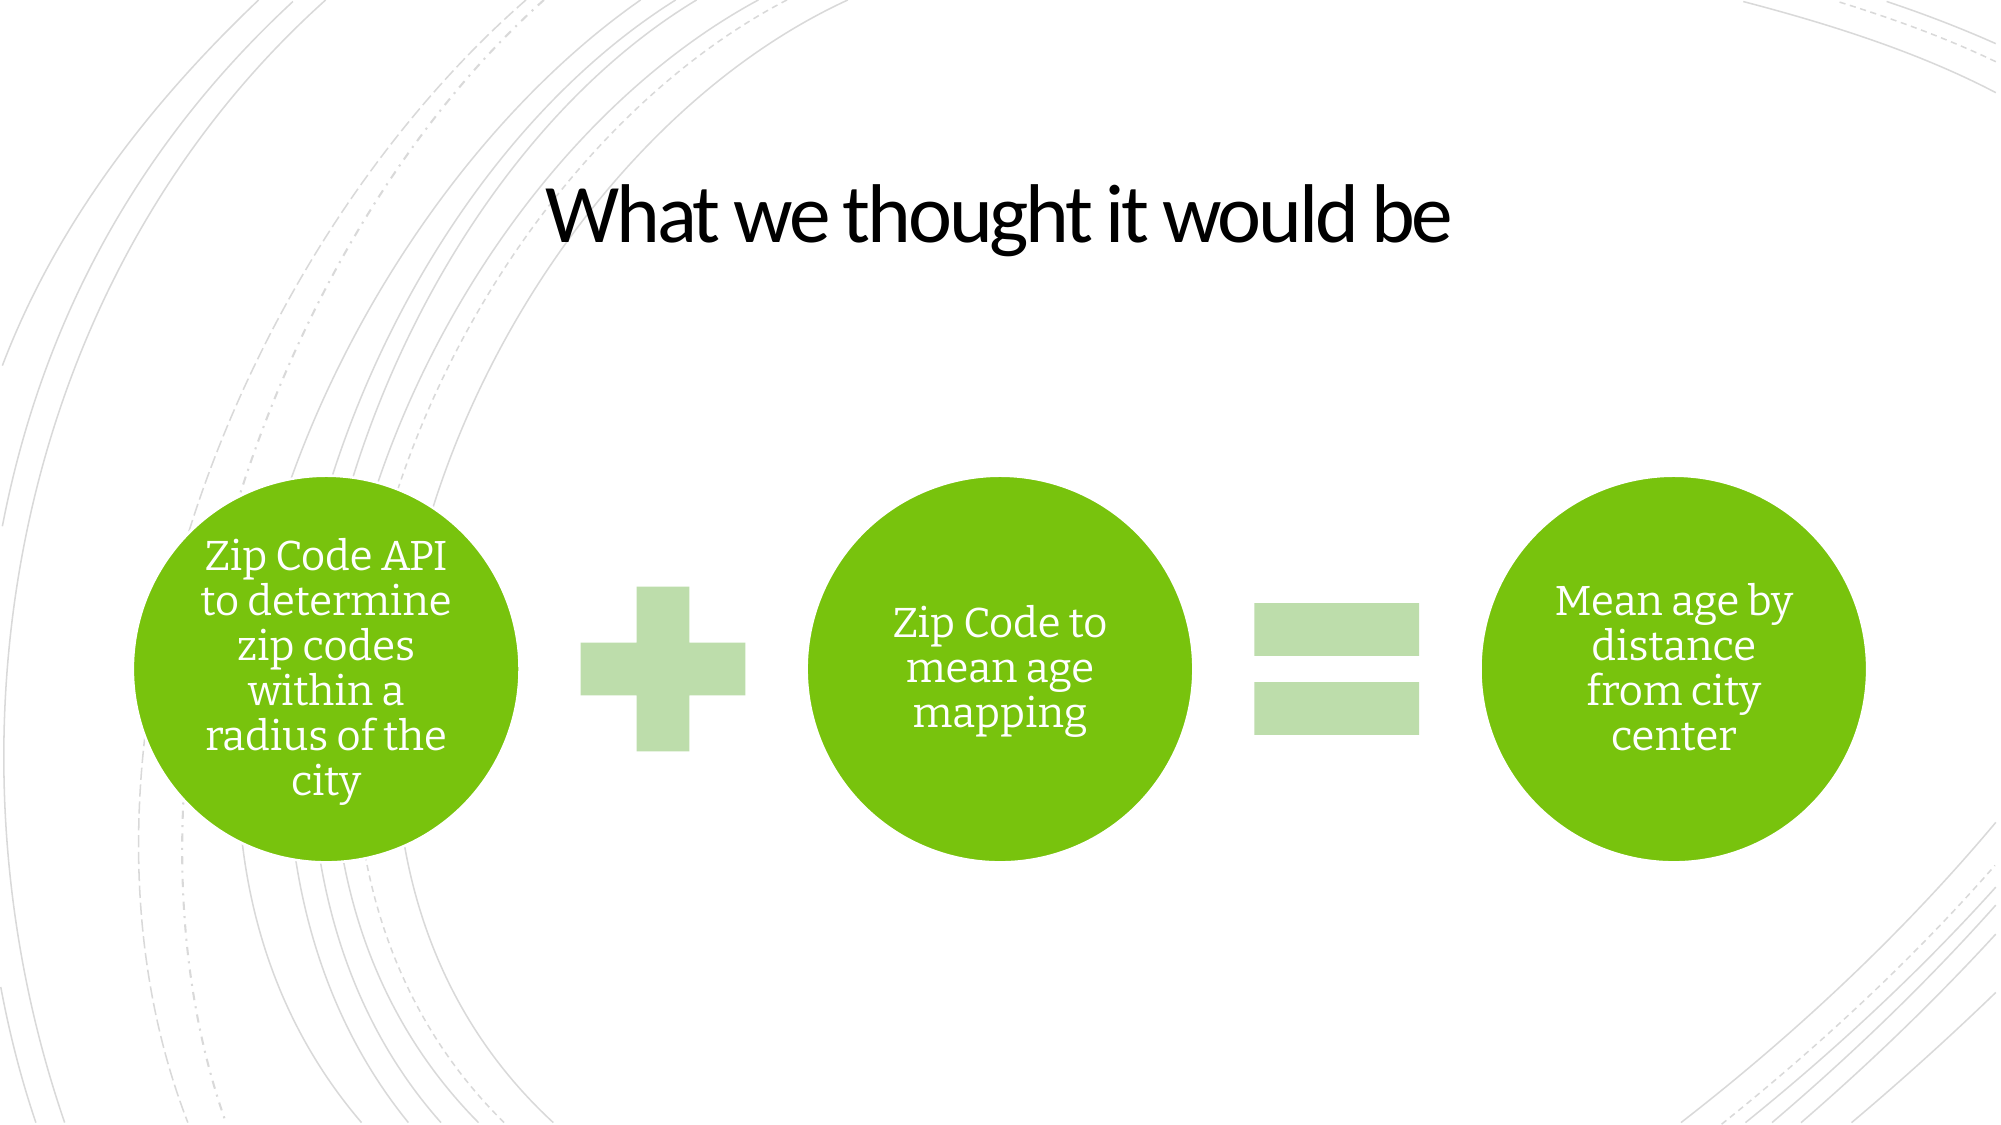

# What we thought it would be
Zip Code API to determine zip codes within a radius of the city

Zip Code to mean age mapping

Mean age by distance from city center